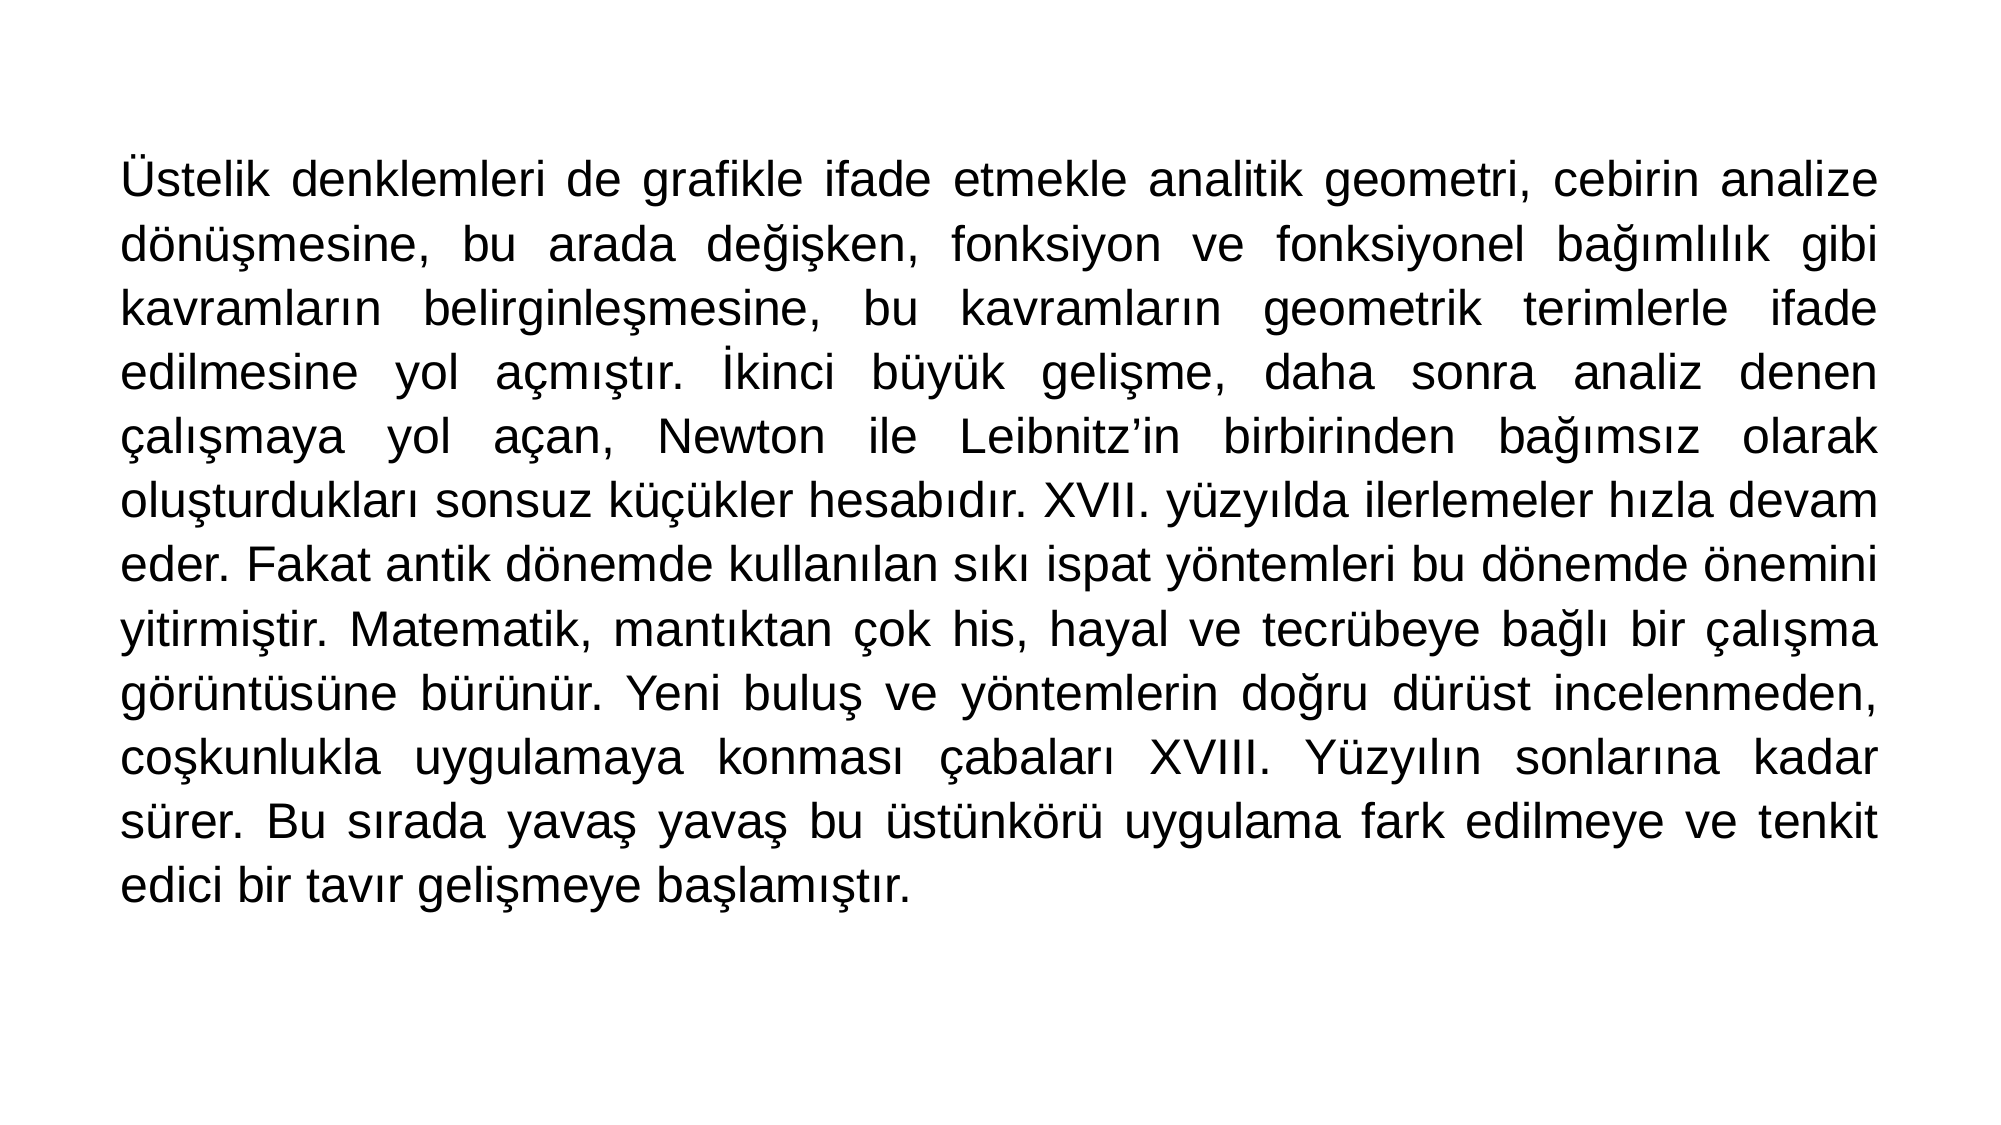

Üstelik denklemleri de grafikle ifade etmekle analitik geometri, cebirin analize dönüşmesine, bu arada değişken, fonksiyon ve fonksiyonel bağımlılık gibi kavramların belirginleşmesine, bu kavramların geometrik terimlerle ifade edilmesine yol açmıştır. İkinci büyük gelişme, daha sonra analiz denen çalışmaya yol açan, Newton ile Leibnitz’in birbirinden bağımsız olarak oluşturdukları sonsuz küçükler hesabıdır. XVII. yüzyılda ilerlemeler hızla devam eder. Fakat antik dönemde kullanılan sıkı ispat yöntemleri bu dönemde önemini yitirmiştir. Matematik, mantıktan çok his, hayal ve tecrübeye bağlı bir çalışma görüntüsüne bürünür. Yeni buluş ve yöntemlerin doğru dürüst incelenmeden, coşkunlukla uygulamaya konması çabaları XVIII. Yüzyılın sonlarına kadar sürer. Bu sırada yavaş yavaş bu üstünkörü uygulama fark edilmeye ve tenkit edici bir tavır gelişmeye başlamıştır.